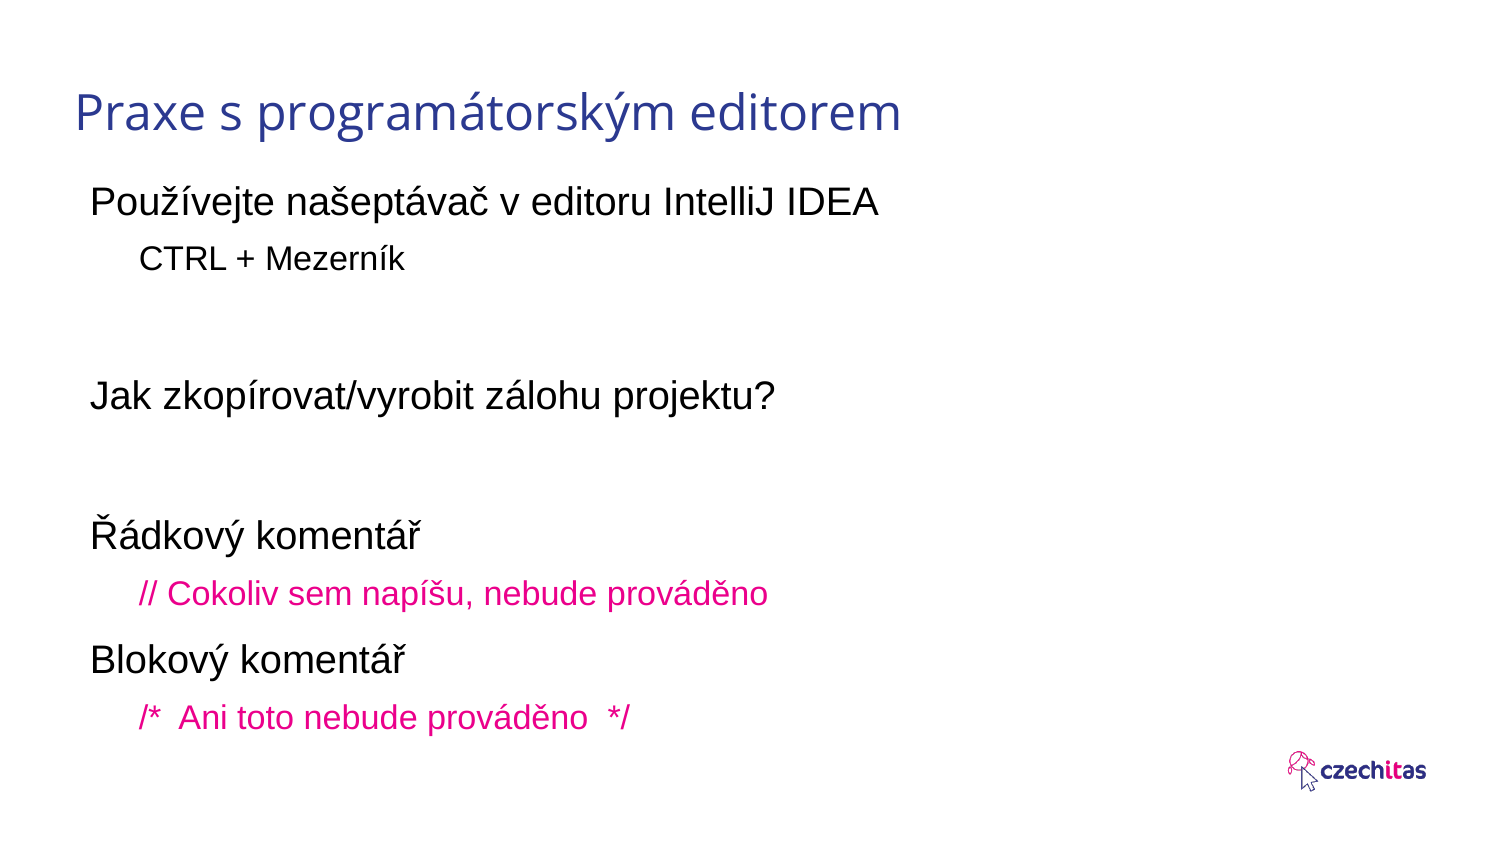

# Praxe s programátorským editorem
Používejte našeptávač v editoru IntelliJ IDEA
CTRL + Mezerník

Jak zkopírovat/vyrobit zálohu projektu?

Řádkový komentář
// Cokoliv sem napíšu, nebude prováděno
Blokový komentář
/*  Ani toto nebude prováděno  */